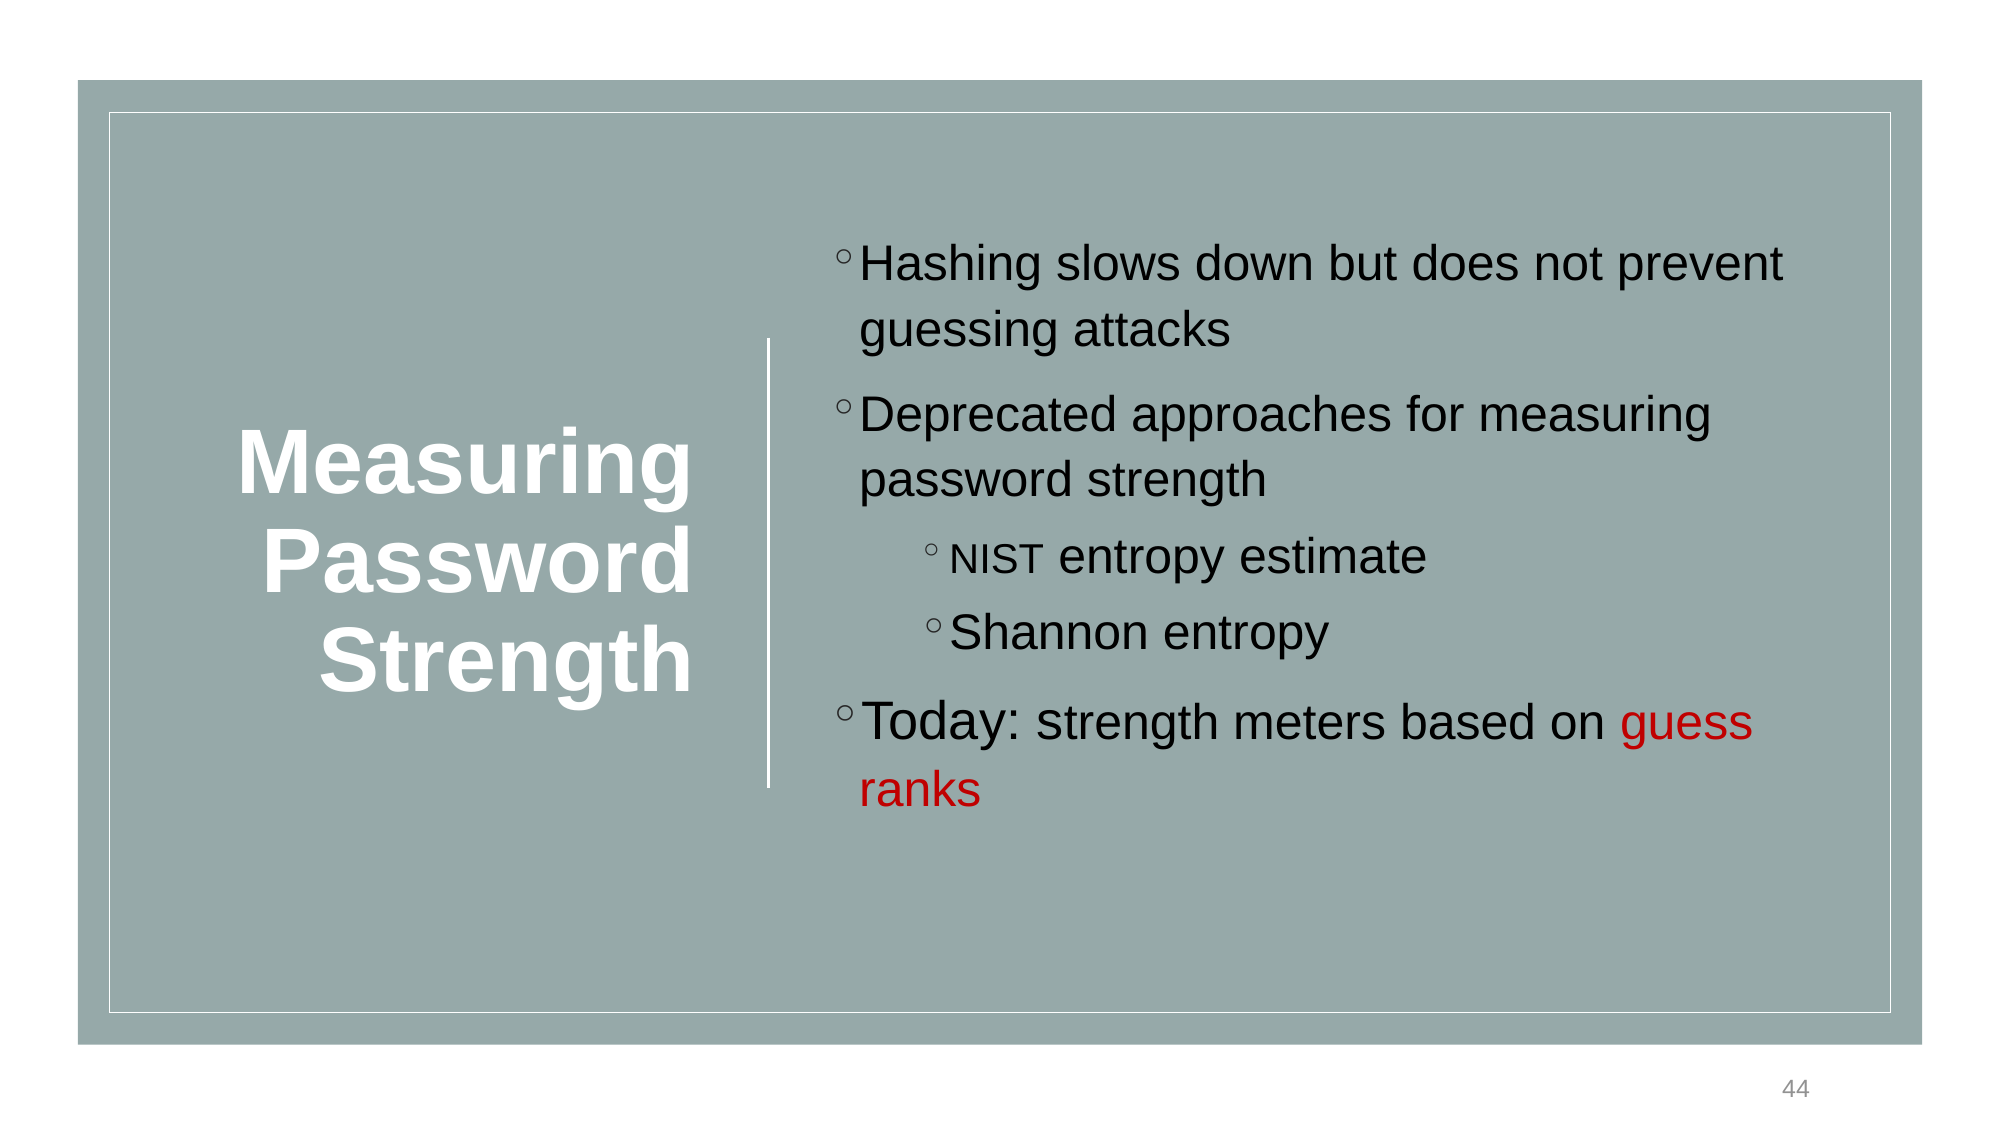

# Measuring Password Strength
Hashing slows down but does not prevent guessing attacks
Deprecated approaches for measuring password strength
NIST entropy estimate
Shannon entropy
Today: strength meters based on guess ranks

44